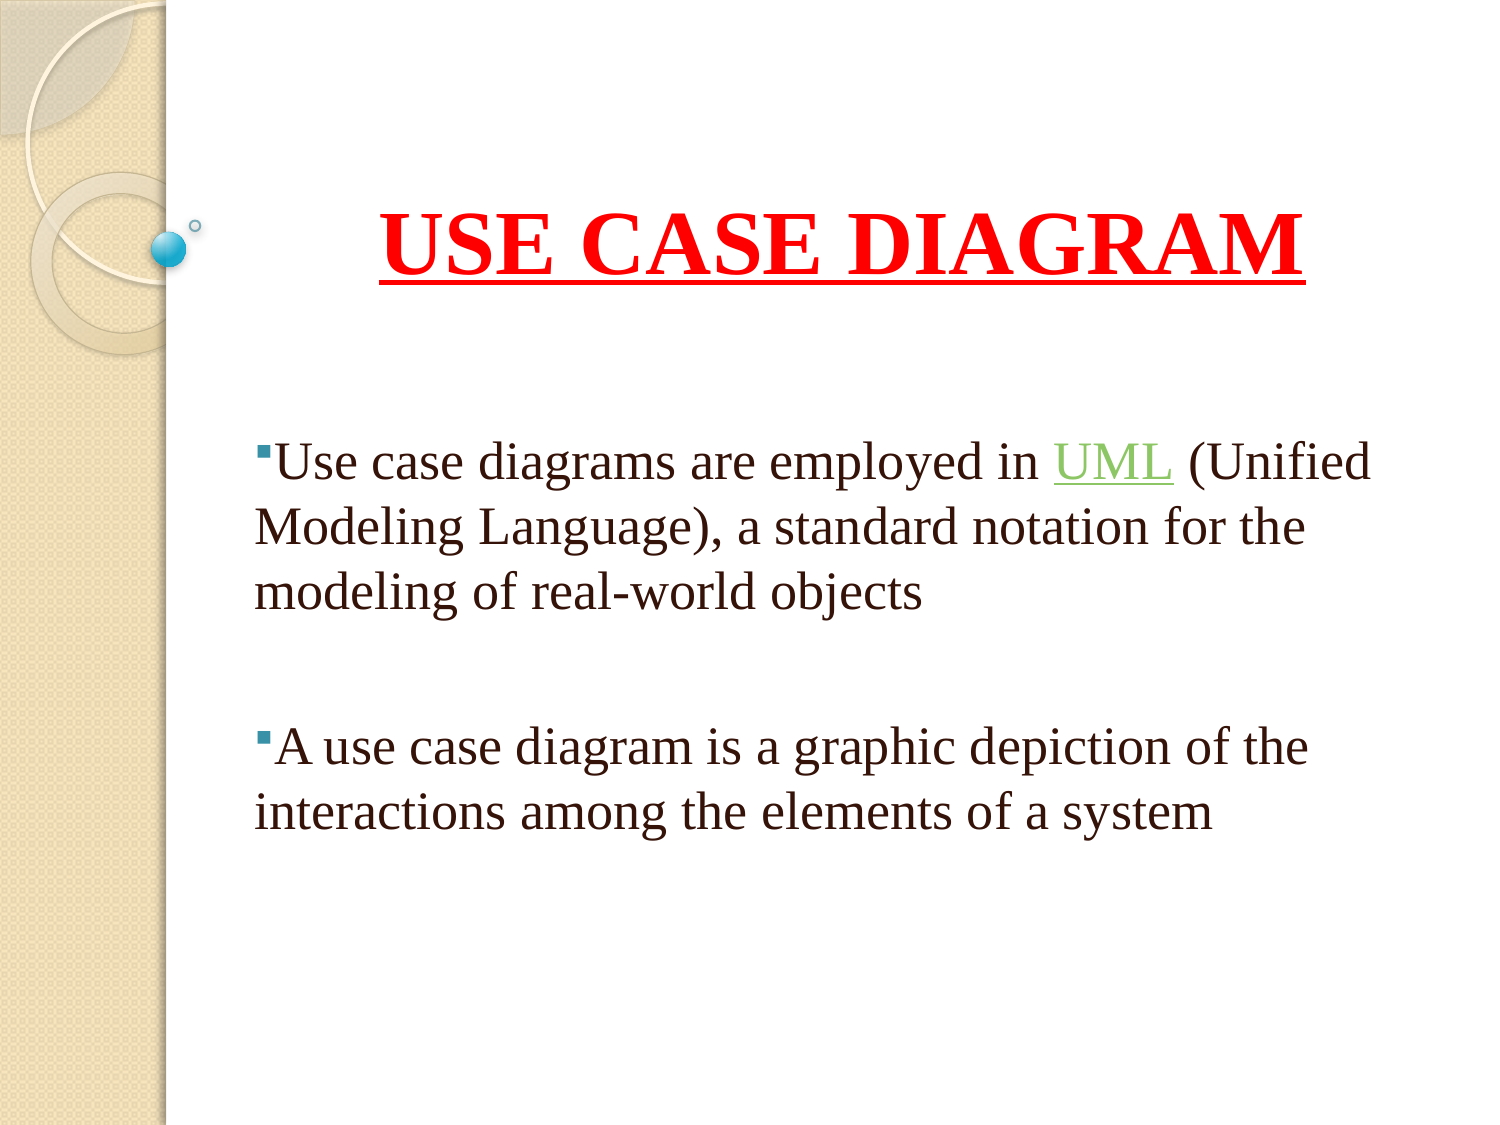

# USE CASE DIAGRAM
Use case diagrams are employed in UML (Unified Modeling Language), a standard notation for the modeling of real-world objects

A use case diagram is a graphic depiction of the interactions among the elements of a system